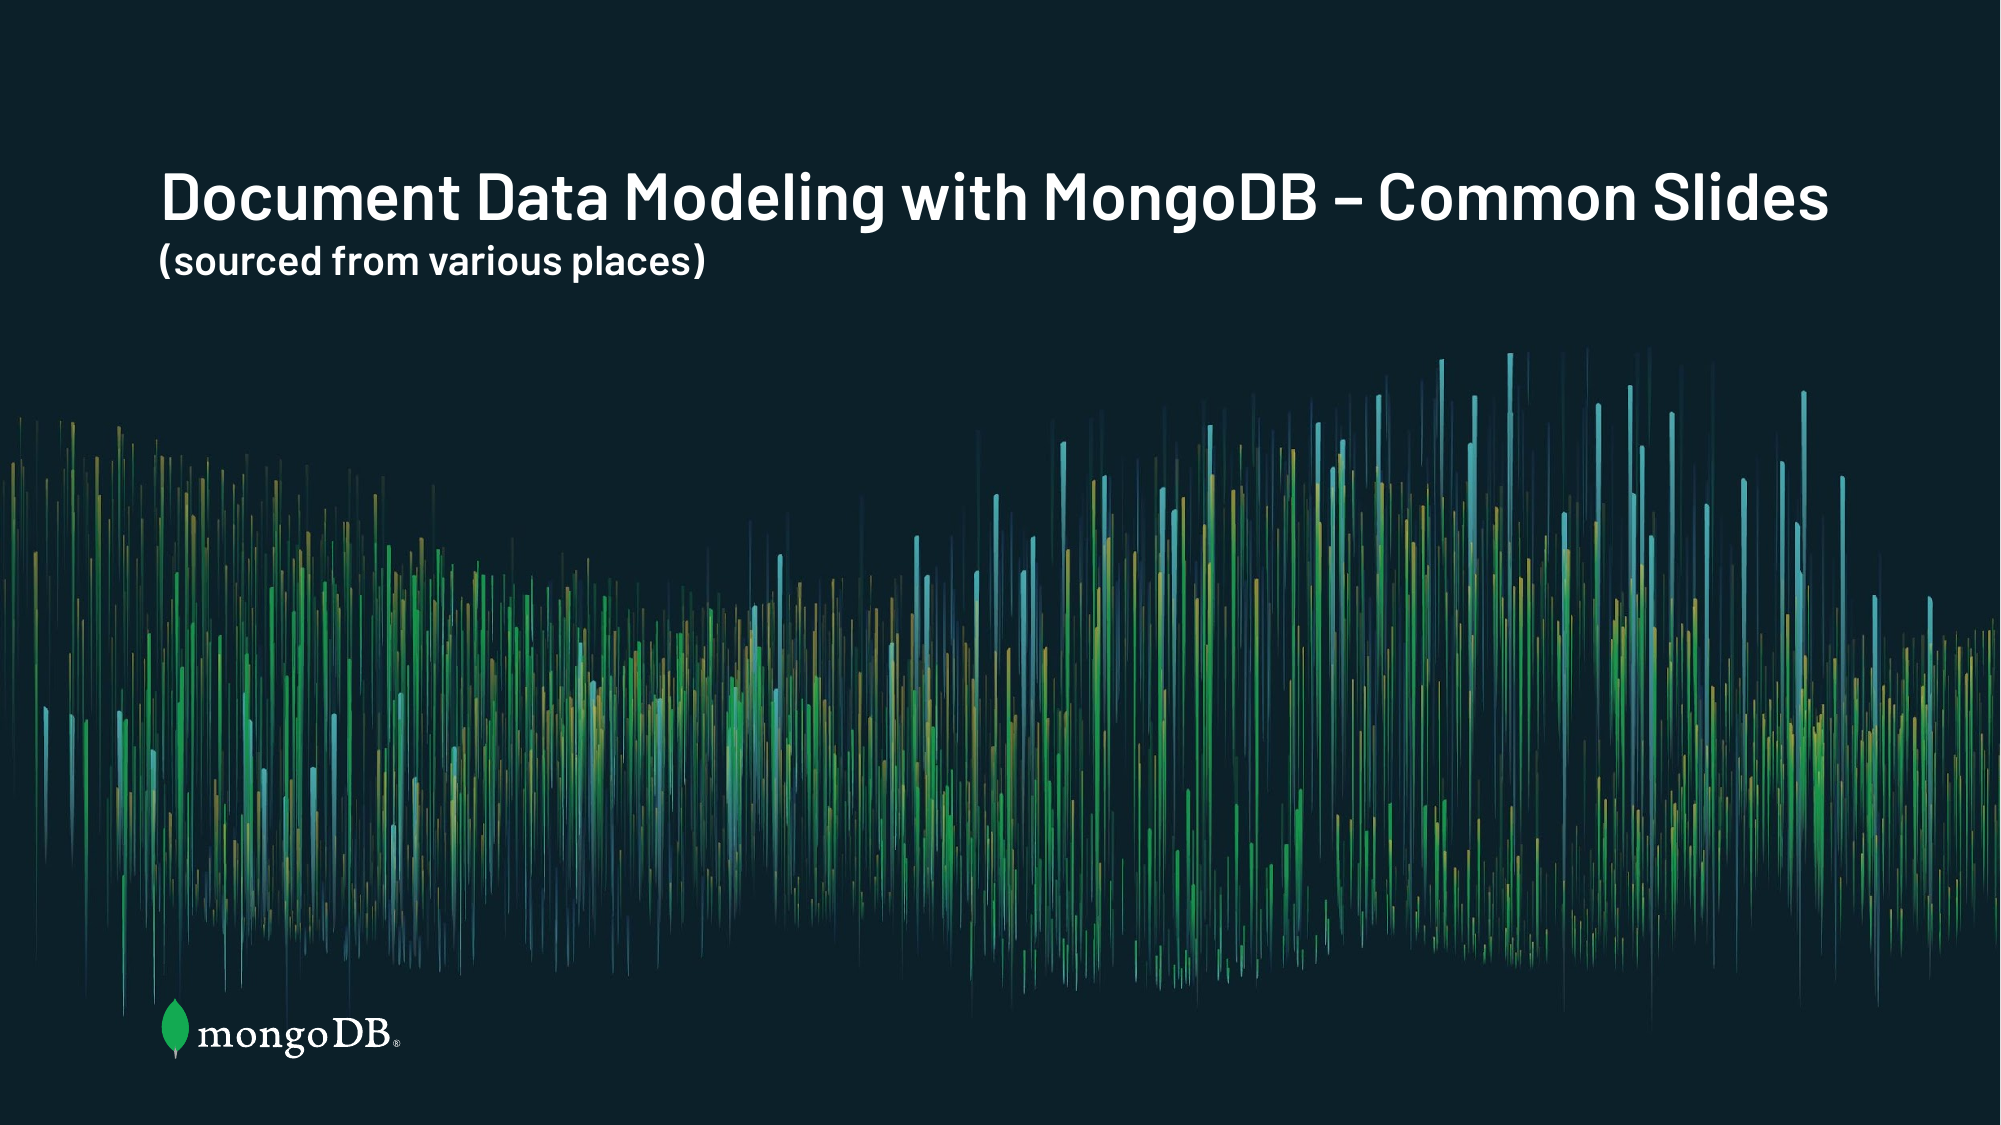

# Document Data Modeling with MongoDB – Common Slides (sourced from various places)